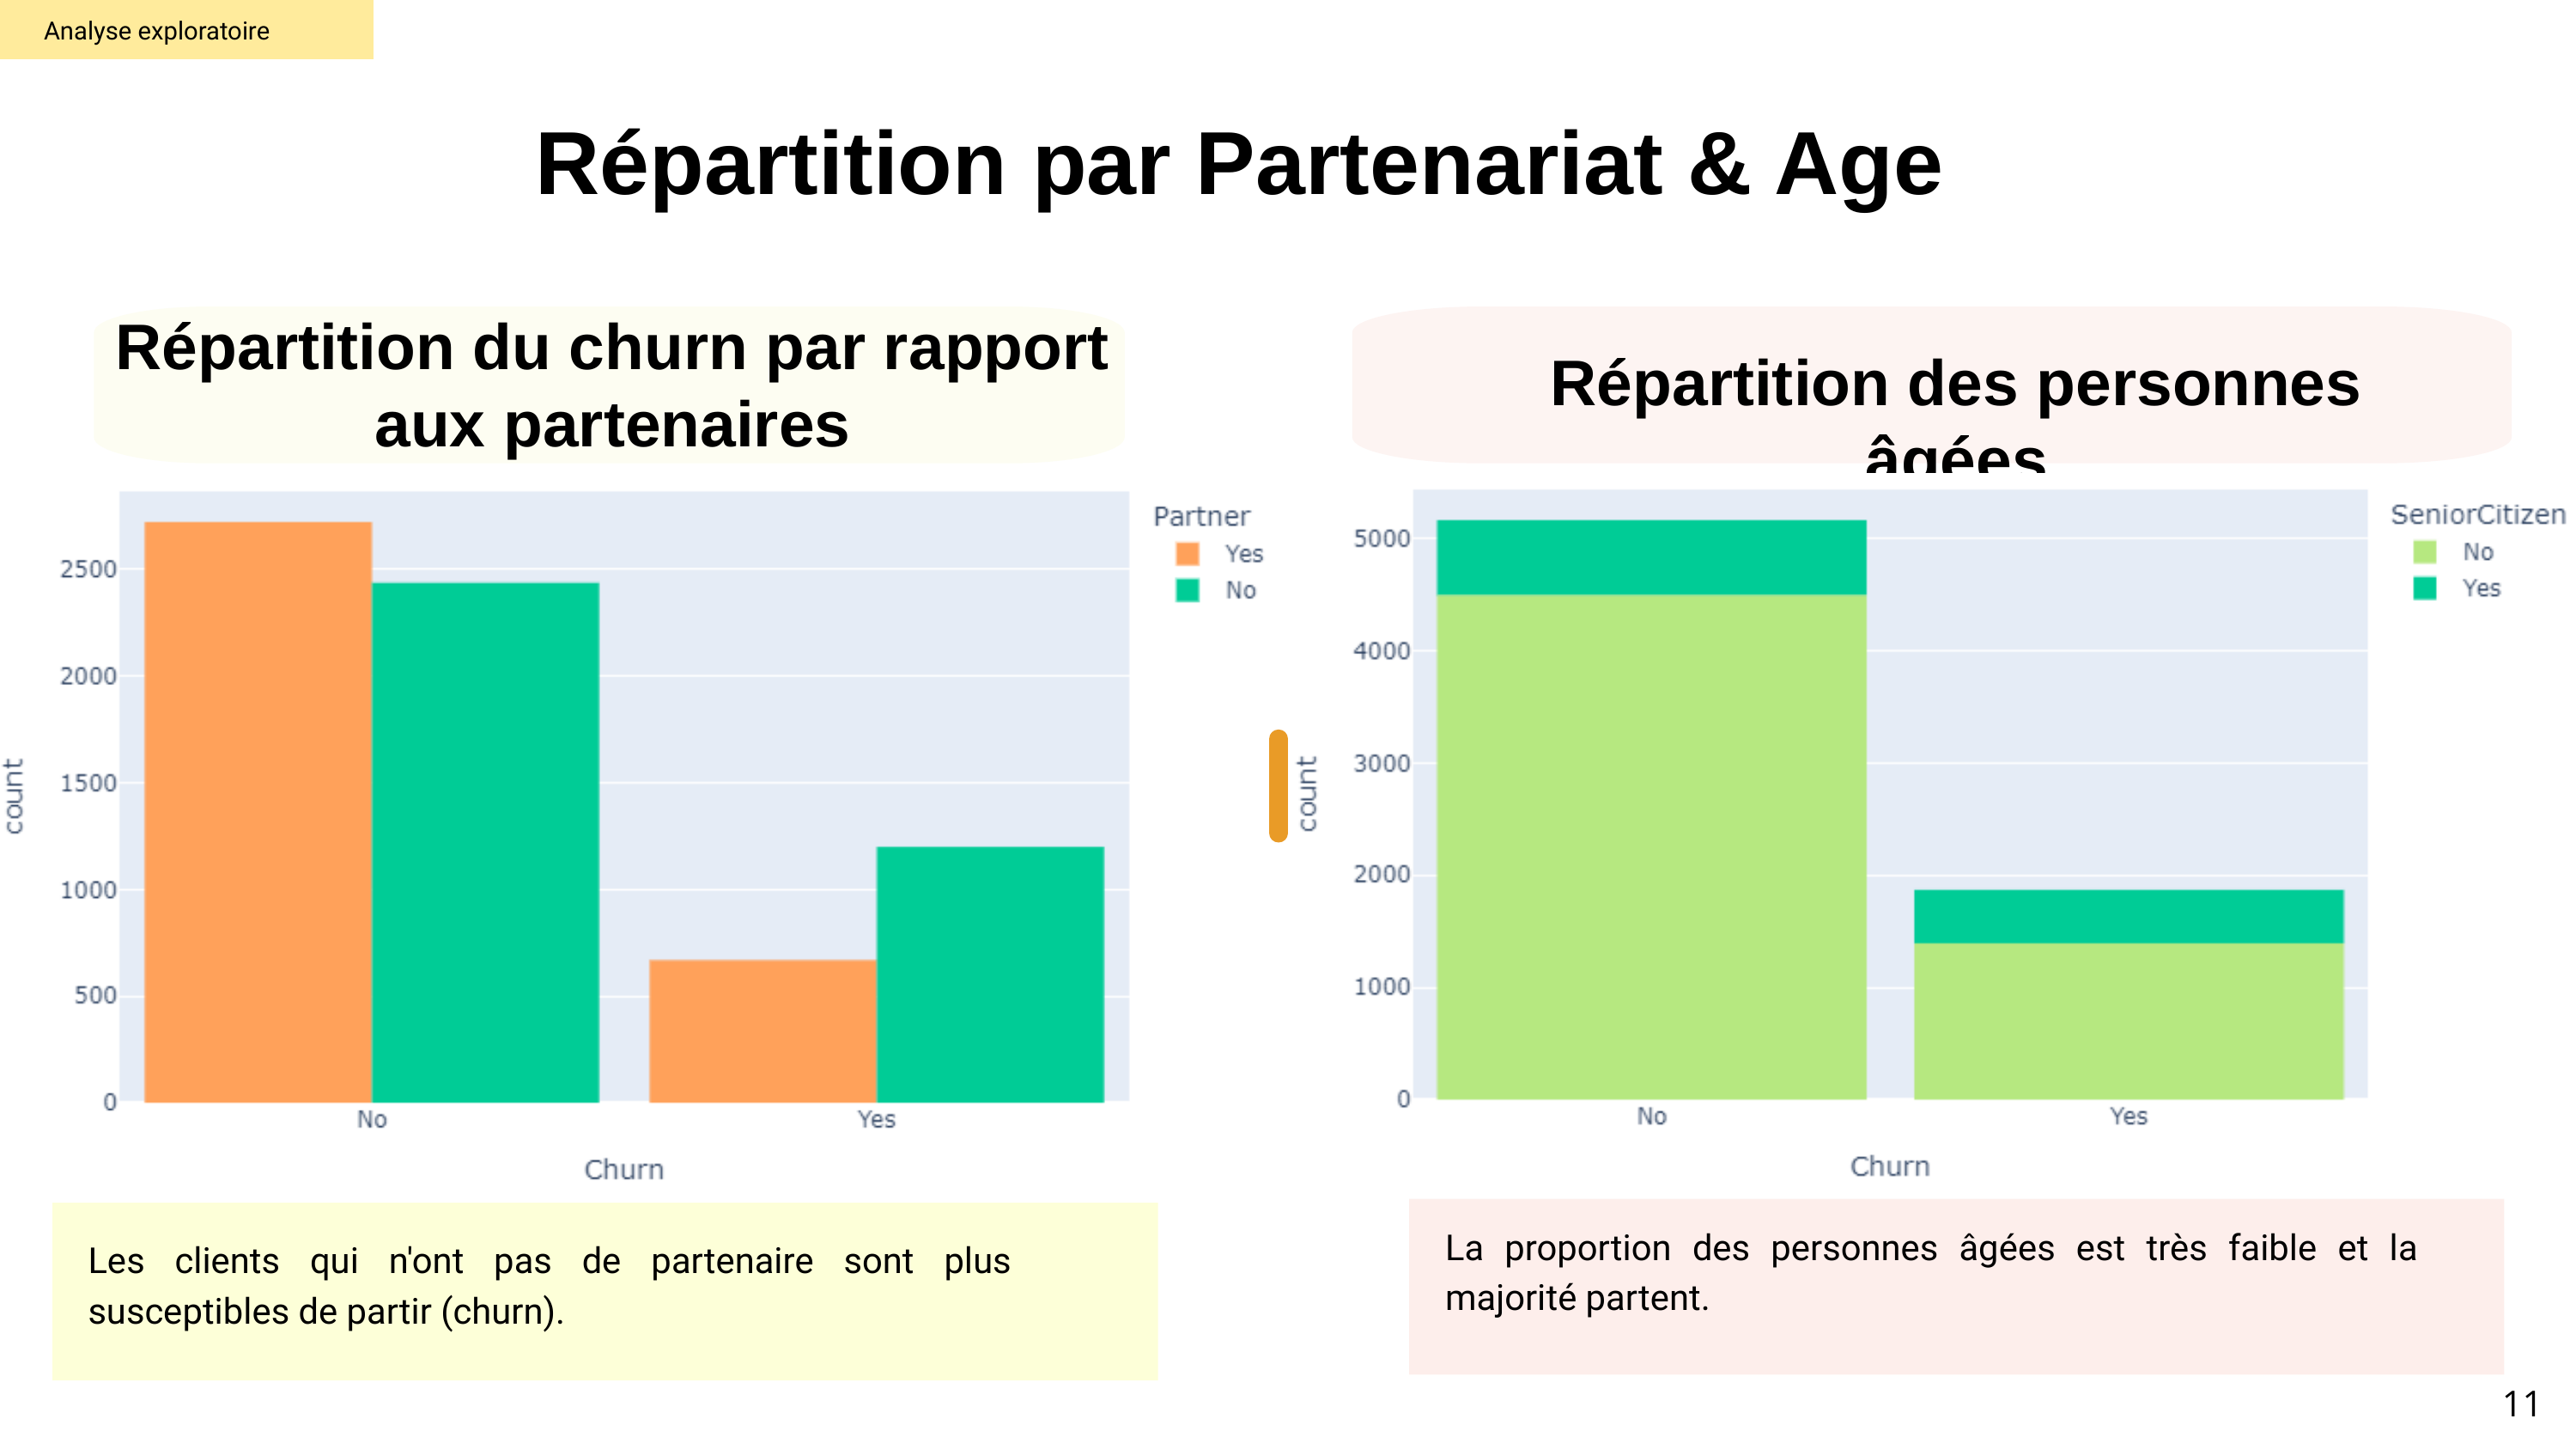

Analyse exploratoire
Répartition par Partenariat & Age
Répartition du churn par rapport aux partenaires

Répartition des personnes âgées

La proportion des personnes âgées est très faible et la majorité partent.
Les clients qui n'ont pas de partenaire sont plus susceptibles de partir (churn).

11